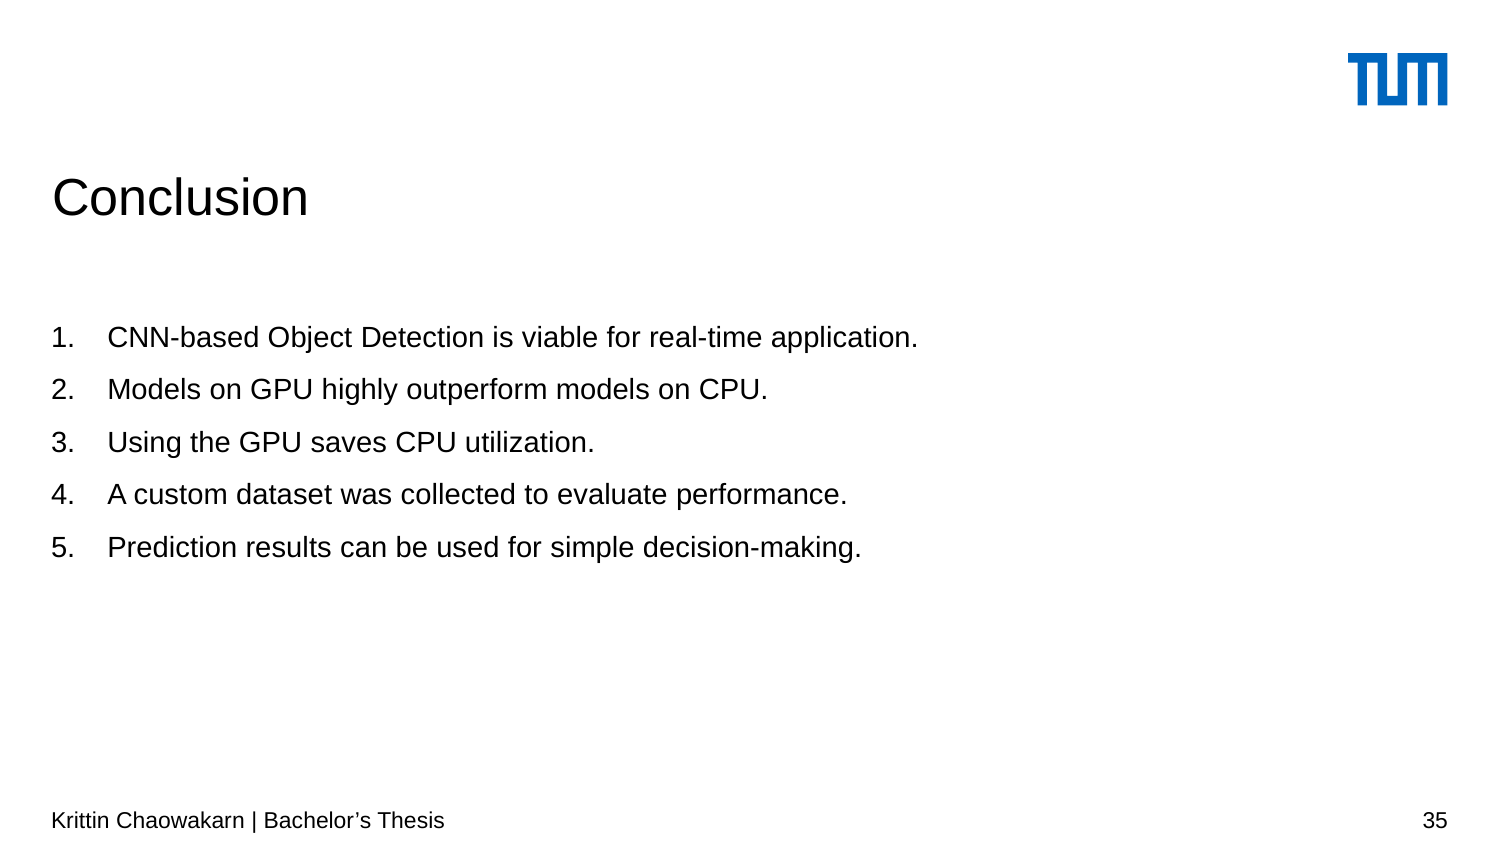

# Conclusion
CNN-based Object Detection is viable for real-time application.
Models on GPU highly outperform models on CPU.
Using the GPU saves CPU utilization.
A custom dataset was collected to evaluate performance.
Prediction results can be used for simple decision-making.

Krittin Chaowakarn | Bachelor’s Thesis
35